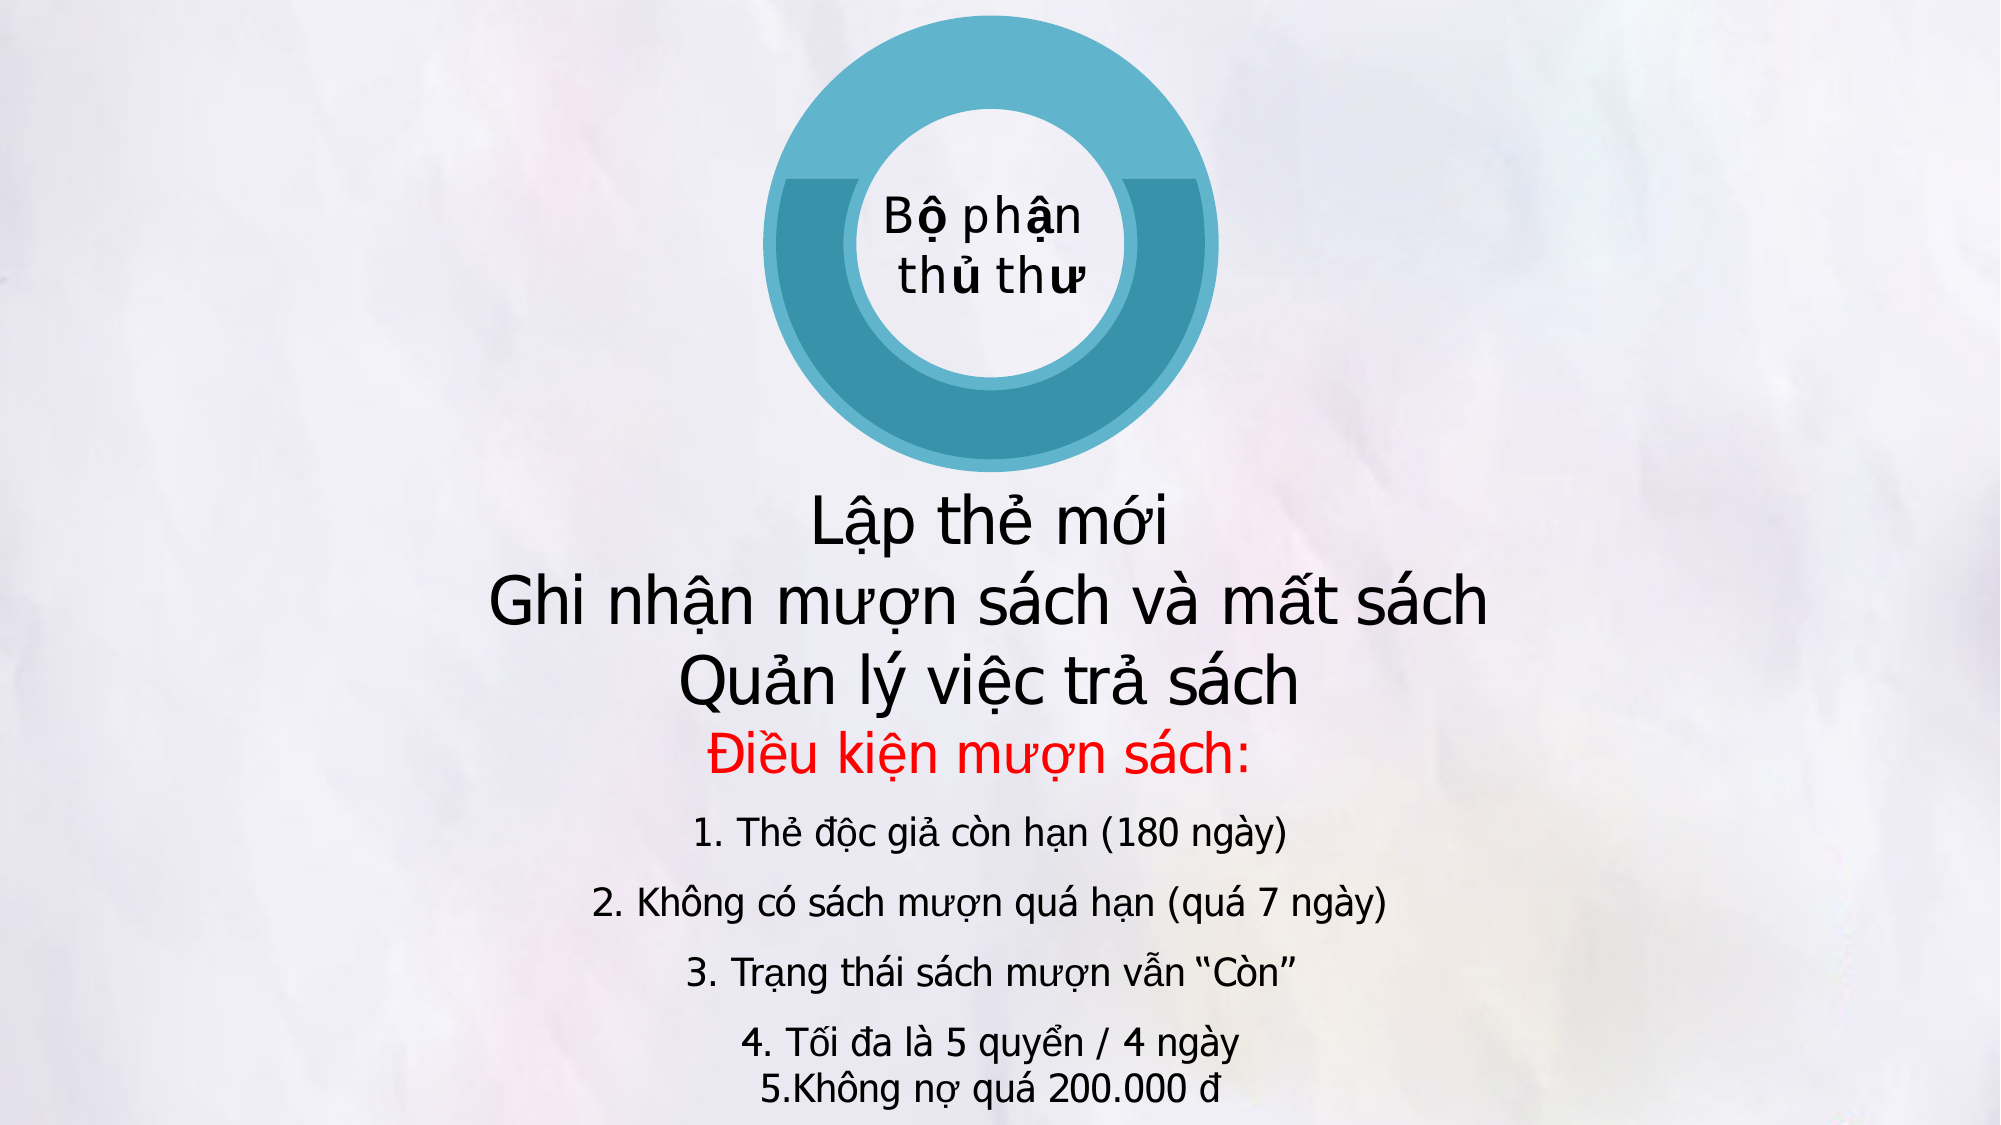

Bộ phận
thủ thư
Lập thẻ mới
Ghi nhận mượn sách và mất sách
Quản lý việc trả sách
Điều kiện mượn sách:
1. Thẻ độc giả còn hạn (180 ngày)
2. Không có sách mượn quá hạn (quá 7 ngày)
3. Trạng thái sách mượn vẫn “Còn”
4. Tối đa là 5 quyển / 4 ngày
5.Không nợ quá 200.000 đ